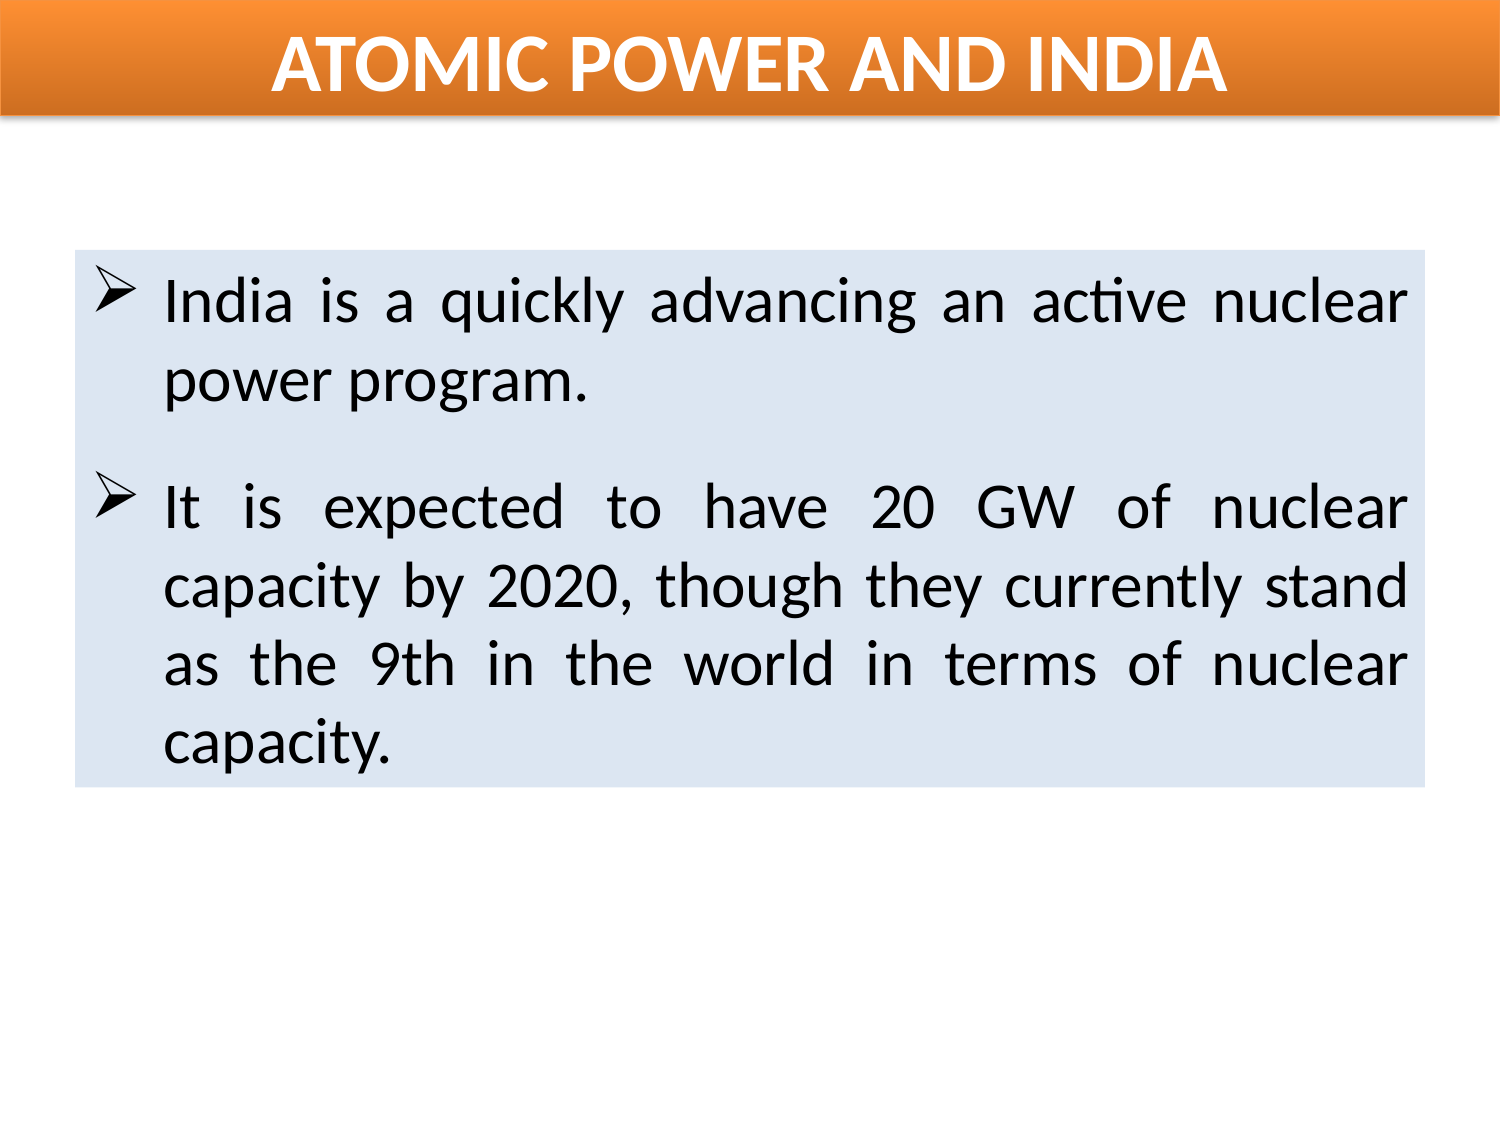

ATOMIC POWER AND INDIA
India is a quickly advancing an active nuclear power program.
It is expected to have 20 GW of nuclear capacity by 2020, though they currently stand as the 9th in the world in terms of nuclear capacity.